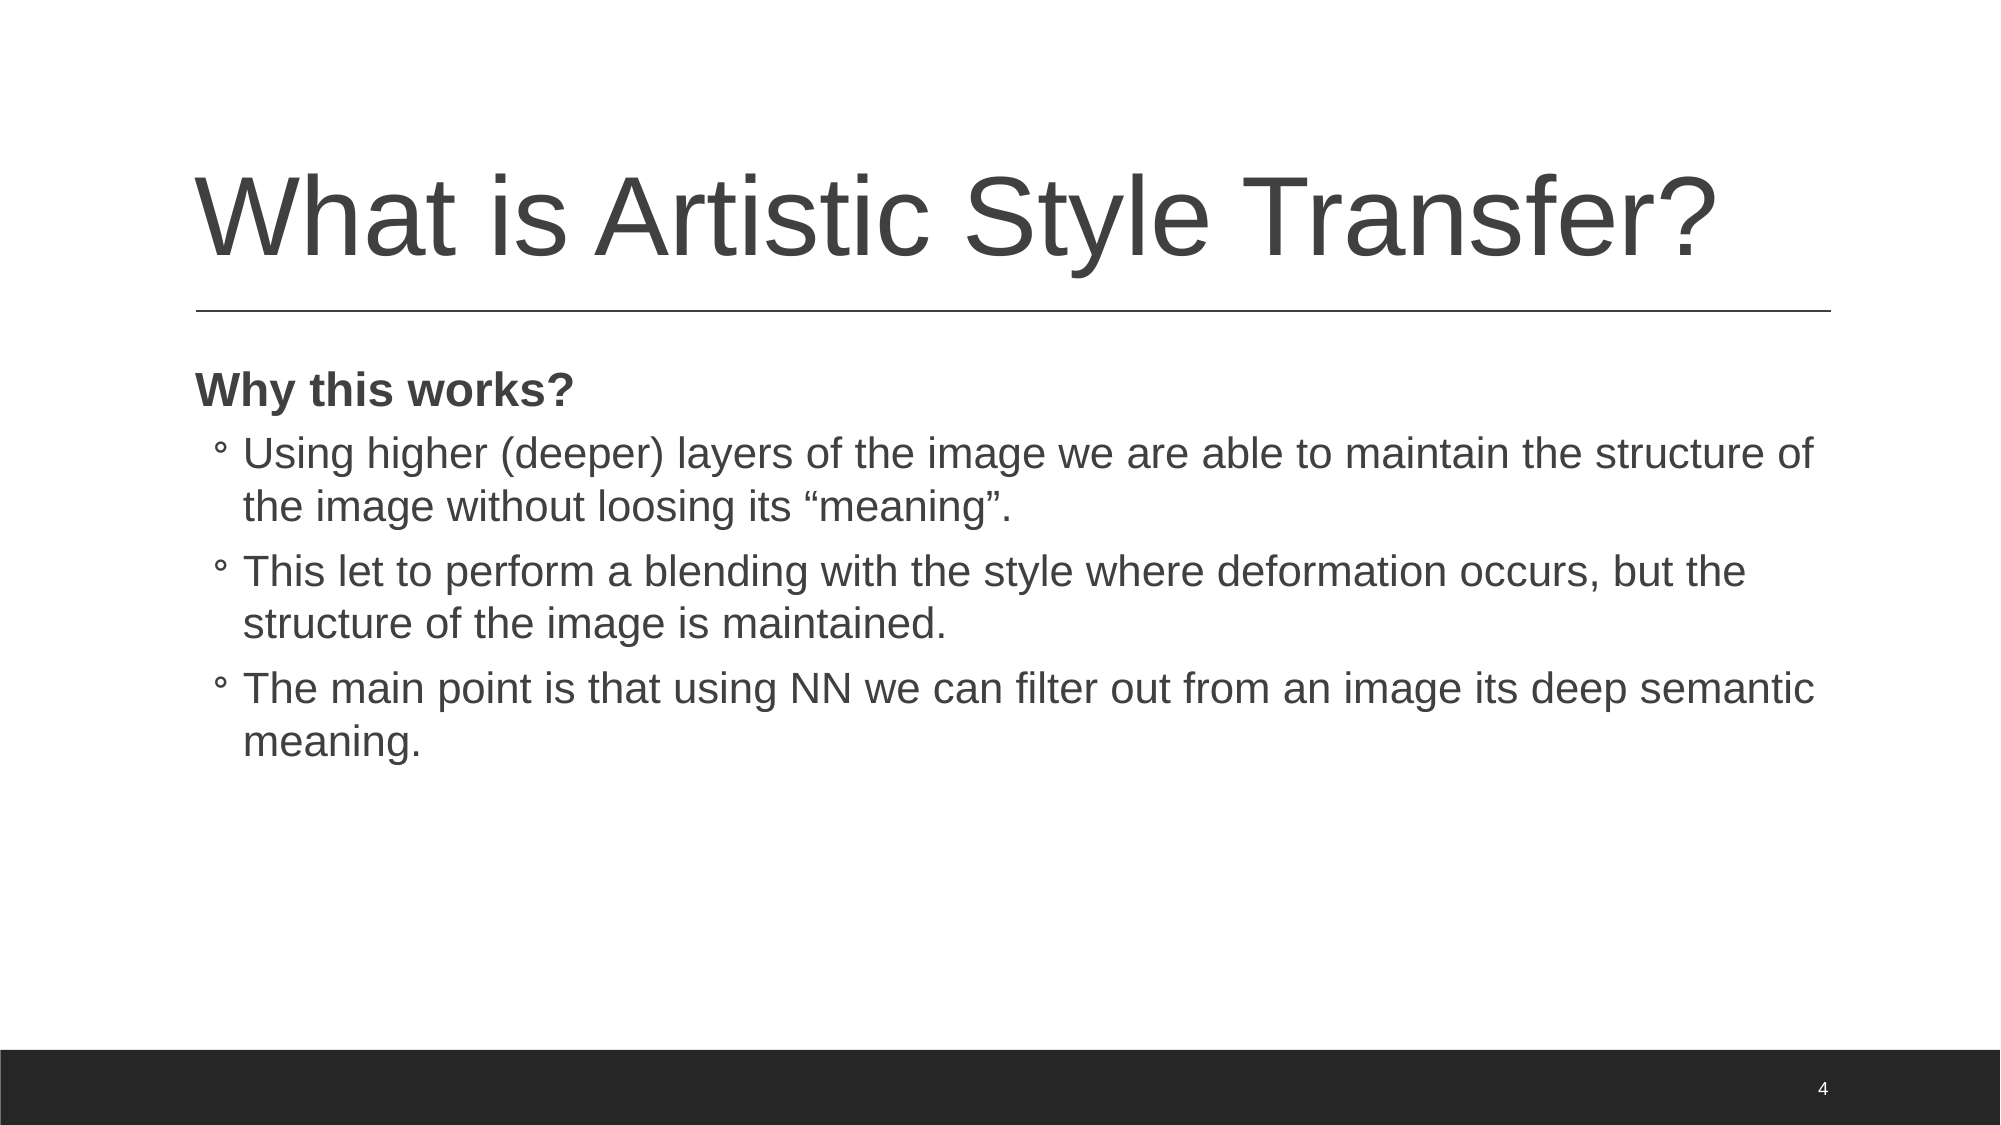

What is Artistic Style Transfer?
Why this works?
Using higher (deeper) layers of the image we are able to maintain the structure of the image without loosing its “meaning”.
This let to perform a blending with the style where deformation occurs, but the structure of the image is maintained.
The main point is that using NN we can filter out from an image its deep semantic meaning.
4